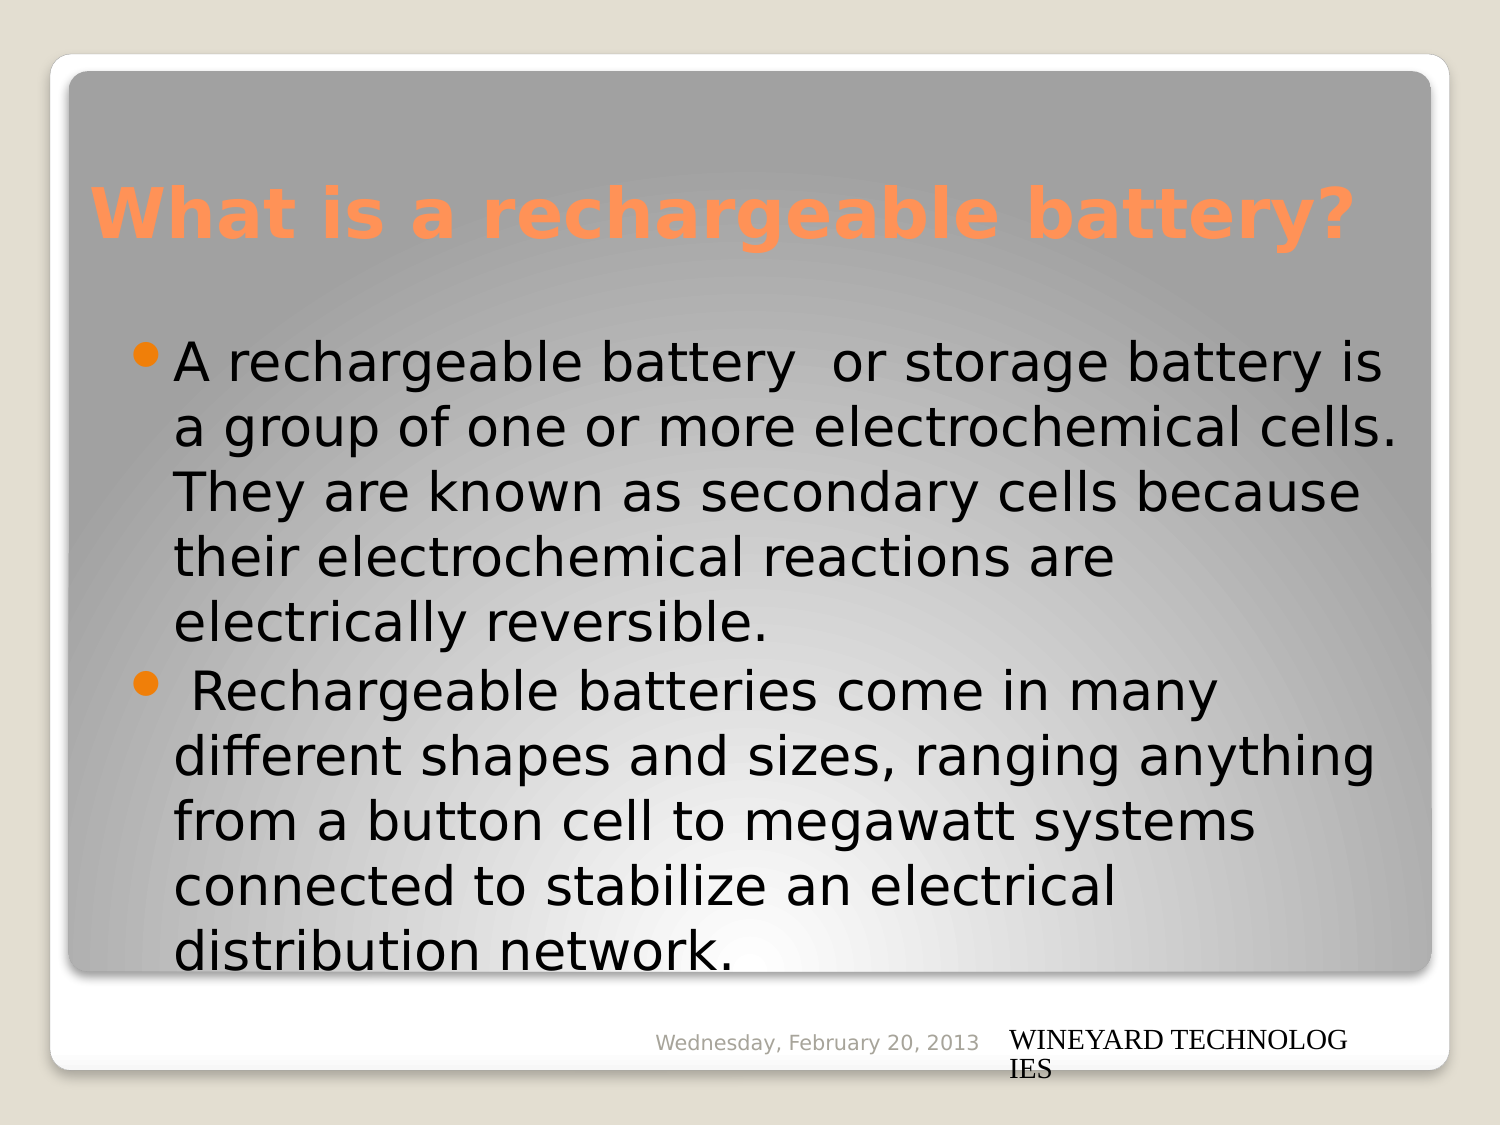

What is a rechargeable battery?
A rechargeable battery  or storage battery is a group of one or more electrochemical cells. They are known as secondary cells because their electrochemical reactions are electrically reversible.
 Rechargeable batteries come in many different shapes and sizes, ranging anything from a button cell to megawatt systems connected to stabilize an electrical distribution network.
Wednesday, February 20, 2013
WINEYARD TECHNOLOGIES